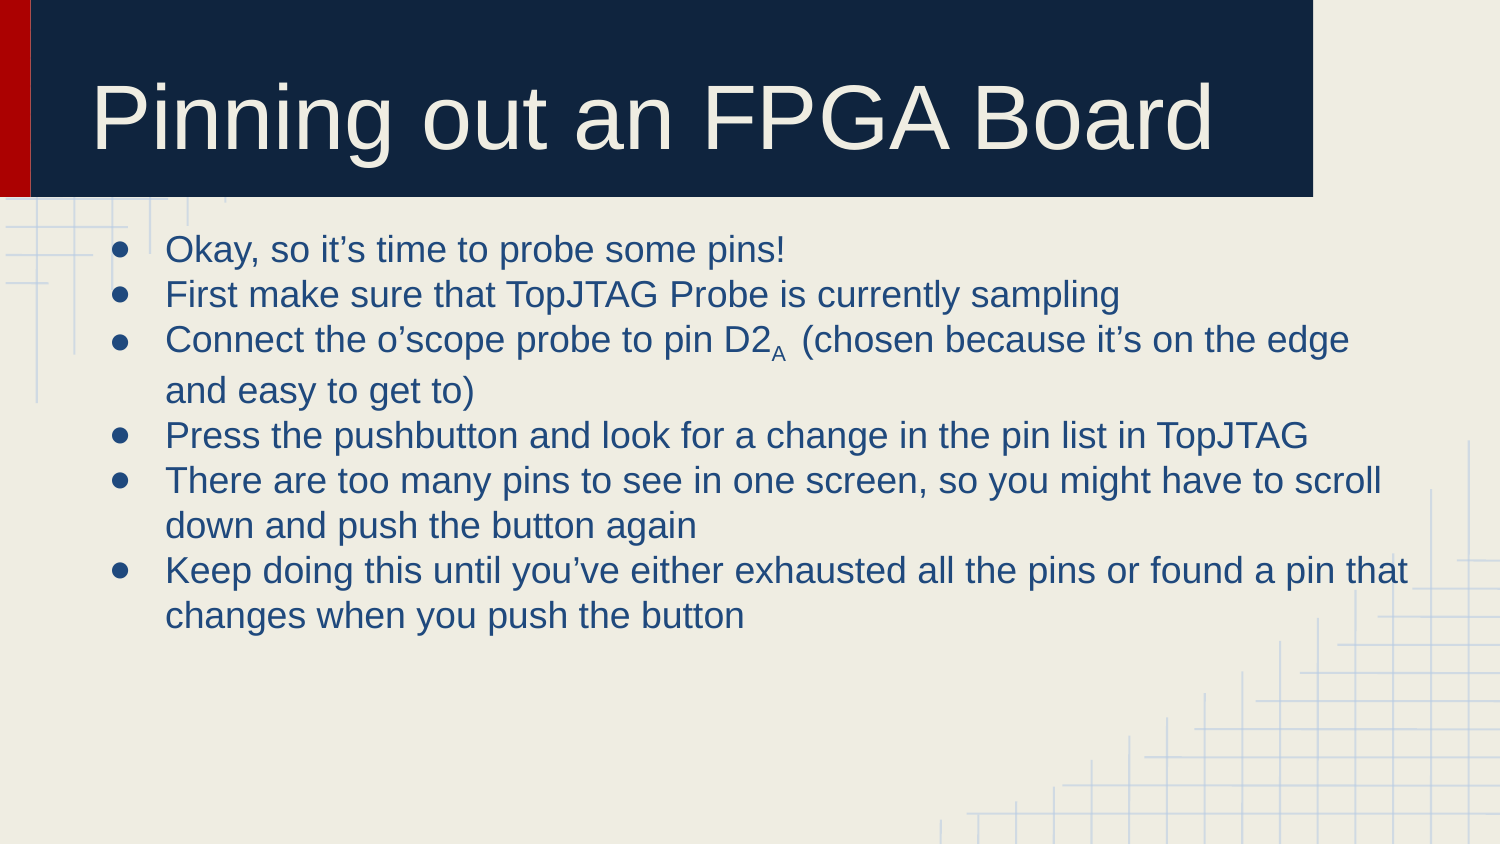

# Pinning out an FPGA Board
Okay, so it’s time to probe some pins!
First make sure that TopJTAG Probe is currently sampling
Connect the o’scope probe to pin D2A  (chosen because it’s on the edge and easy to get to)
Press the pushbutton and look for a change in the pin list in TopJTAG
There are too many pins to see in one screen, so you might have to scroll down and push the button again
Keep doing this until you’ve either exhausted all the pins or found a pin that changes when you push the button